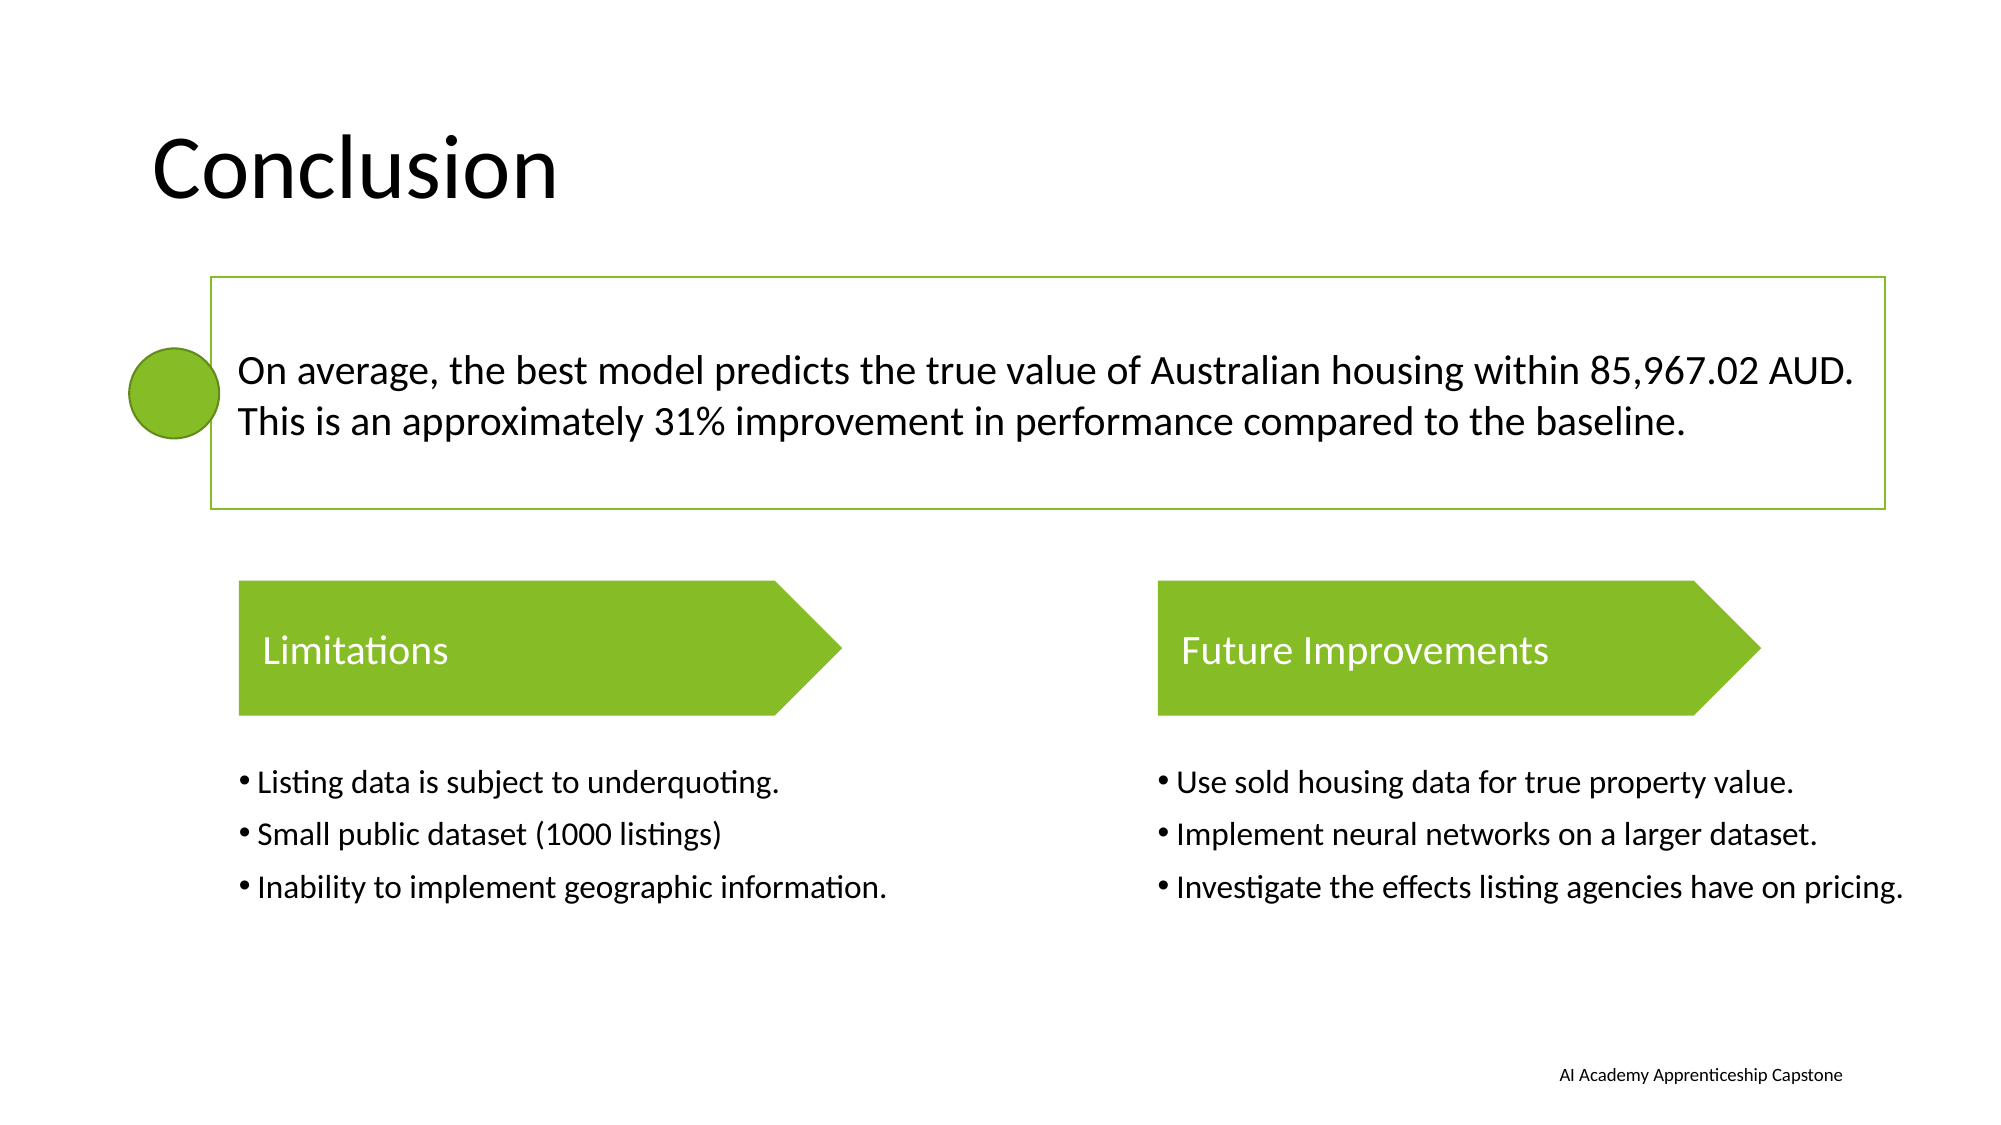

# Conclusion
On average, the best model predicts the true value of Australian housing within 85,967.02 AUD.
This is an approximately 31% improvement in performance compared to the baseline.

Limitations
Future Improvements
Listing data is subject to underquoting.
Small public dataset (1000 listings)
Inability to implement geographic information.
Use sold housing data for true property value.
Implement neural networks on a larger dataset.
Investigate the effects listing agencies have on pricing.